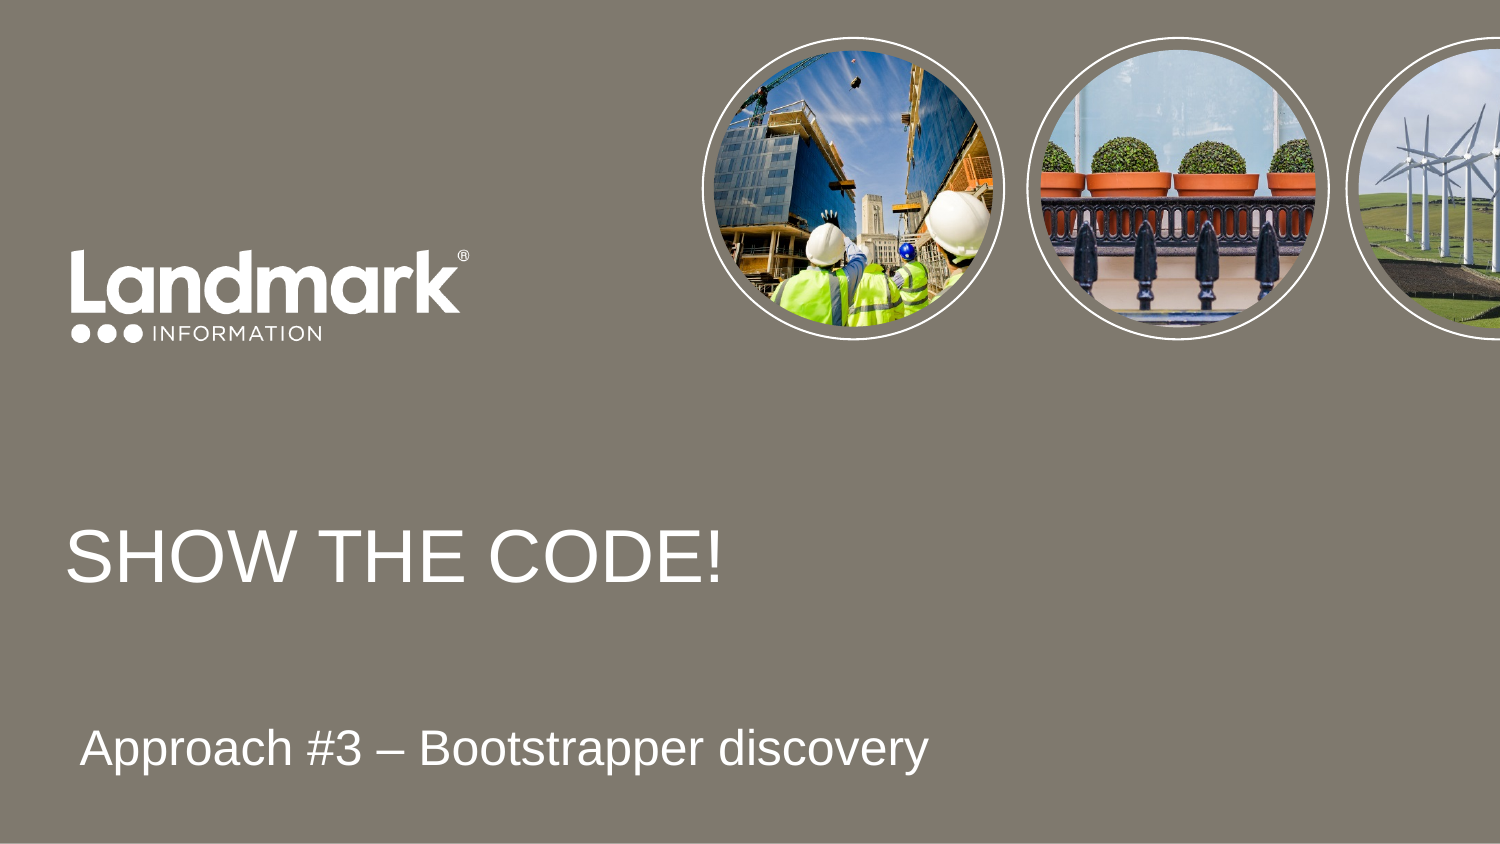

# Show The Code!

Approach #3 – Bootstrapper discovery